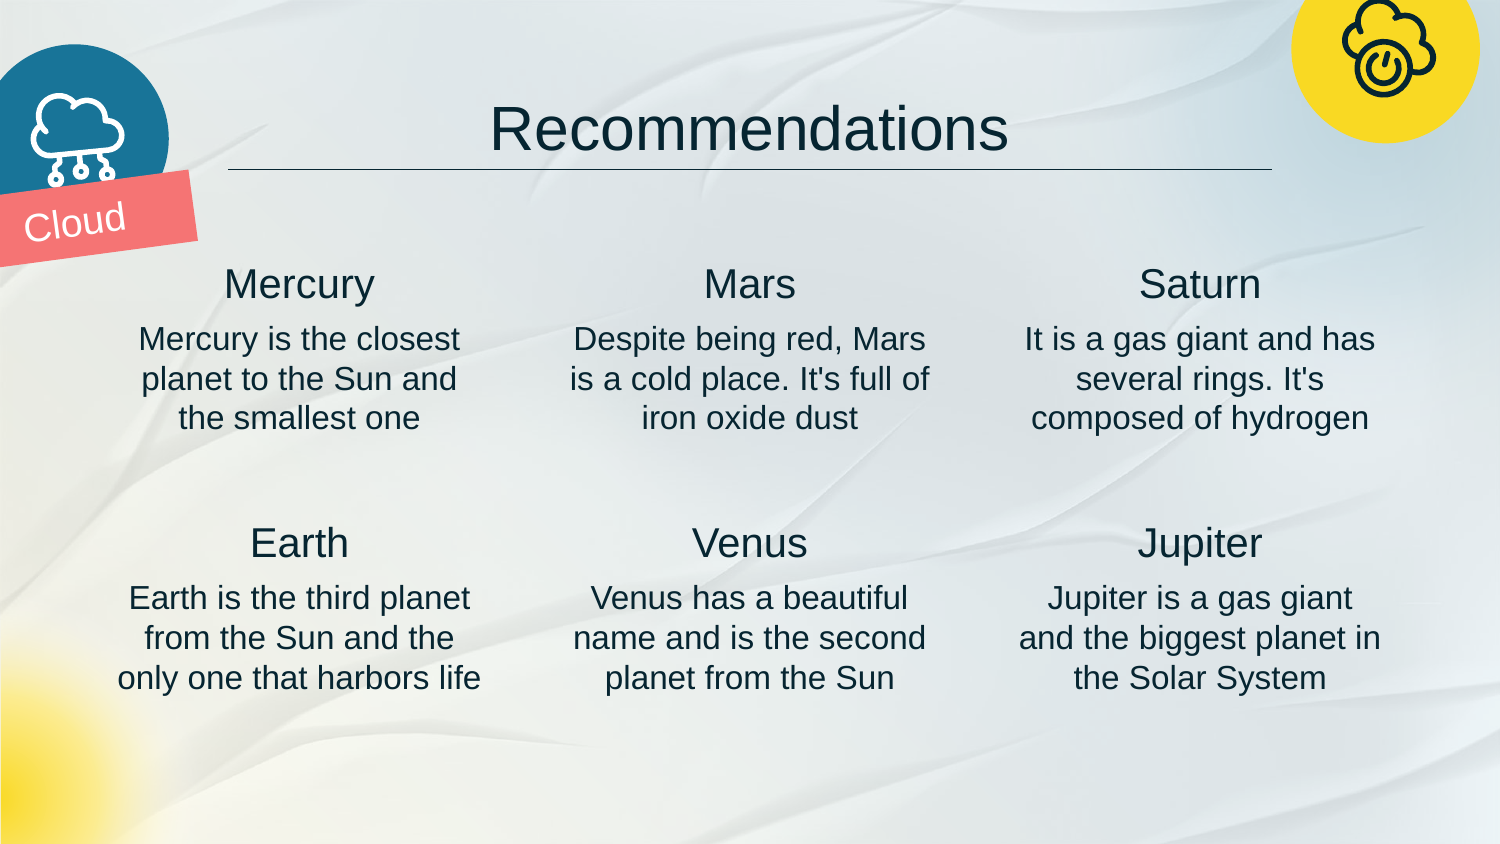

# Recommendations
Cloud
Mercury
Mars
Saturn
Mercury is the closest planet to the Sun and the smallest one
Despite being red, Mars is a cold place. It's full of iron oxide dust
It is a gas giant and has several rings. It's composed of hydrogen
Earth
Venus
Jupiter
Earth is the third planet from the Sun and the only one that harbors life
Venus has a beautiful name and is the second planet from the Sun
Jupiter is a gas giant and the biggest planet in the Solar System